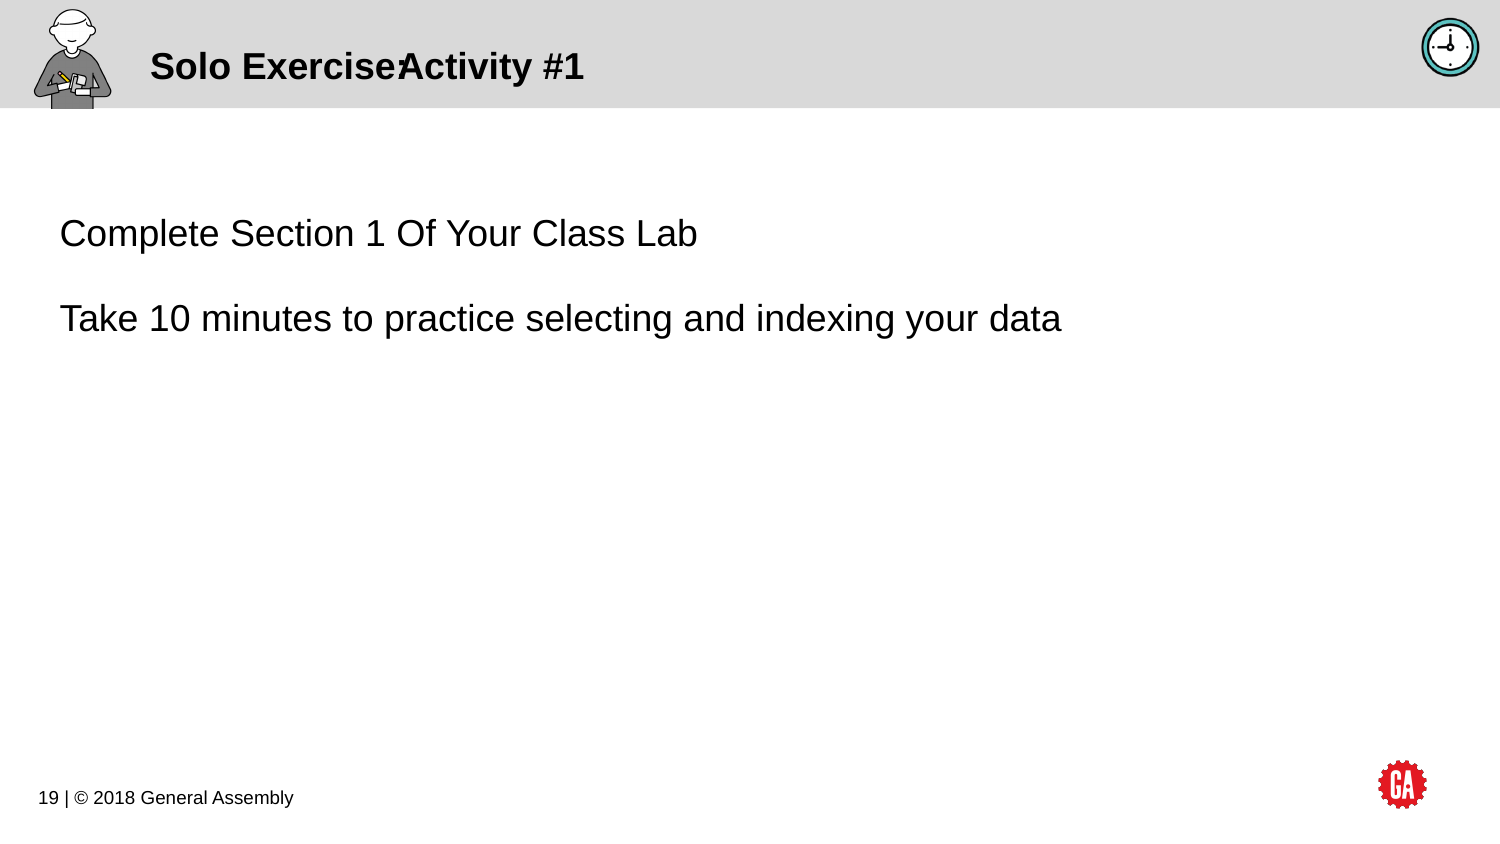

# Activity #1
Complete Section 1 Of Your Class Lab
Take 10 minutes to practice selecting and indexing your data
19 | © 2018 General Assembly
19